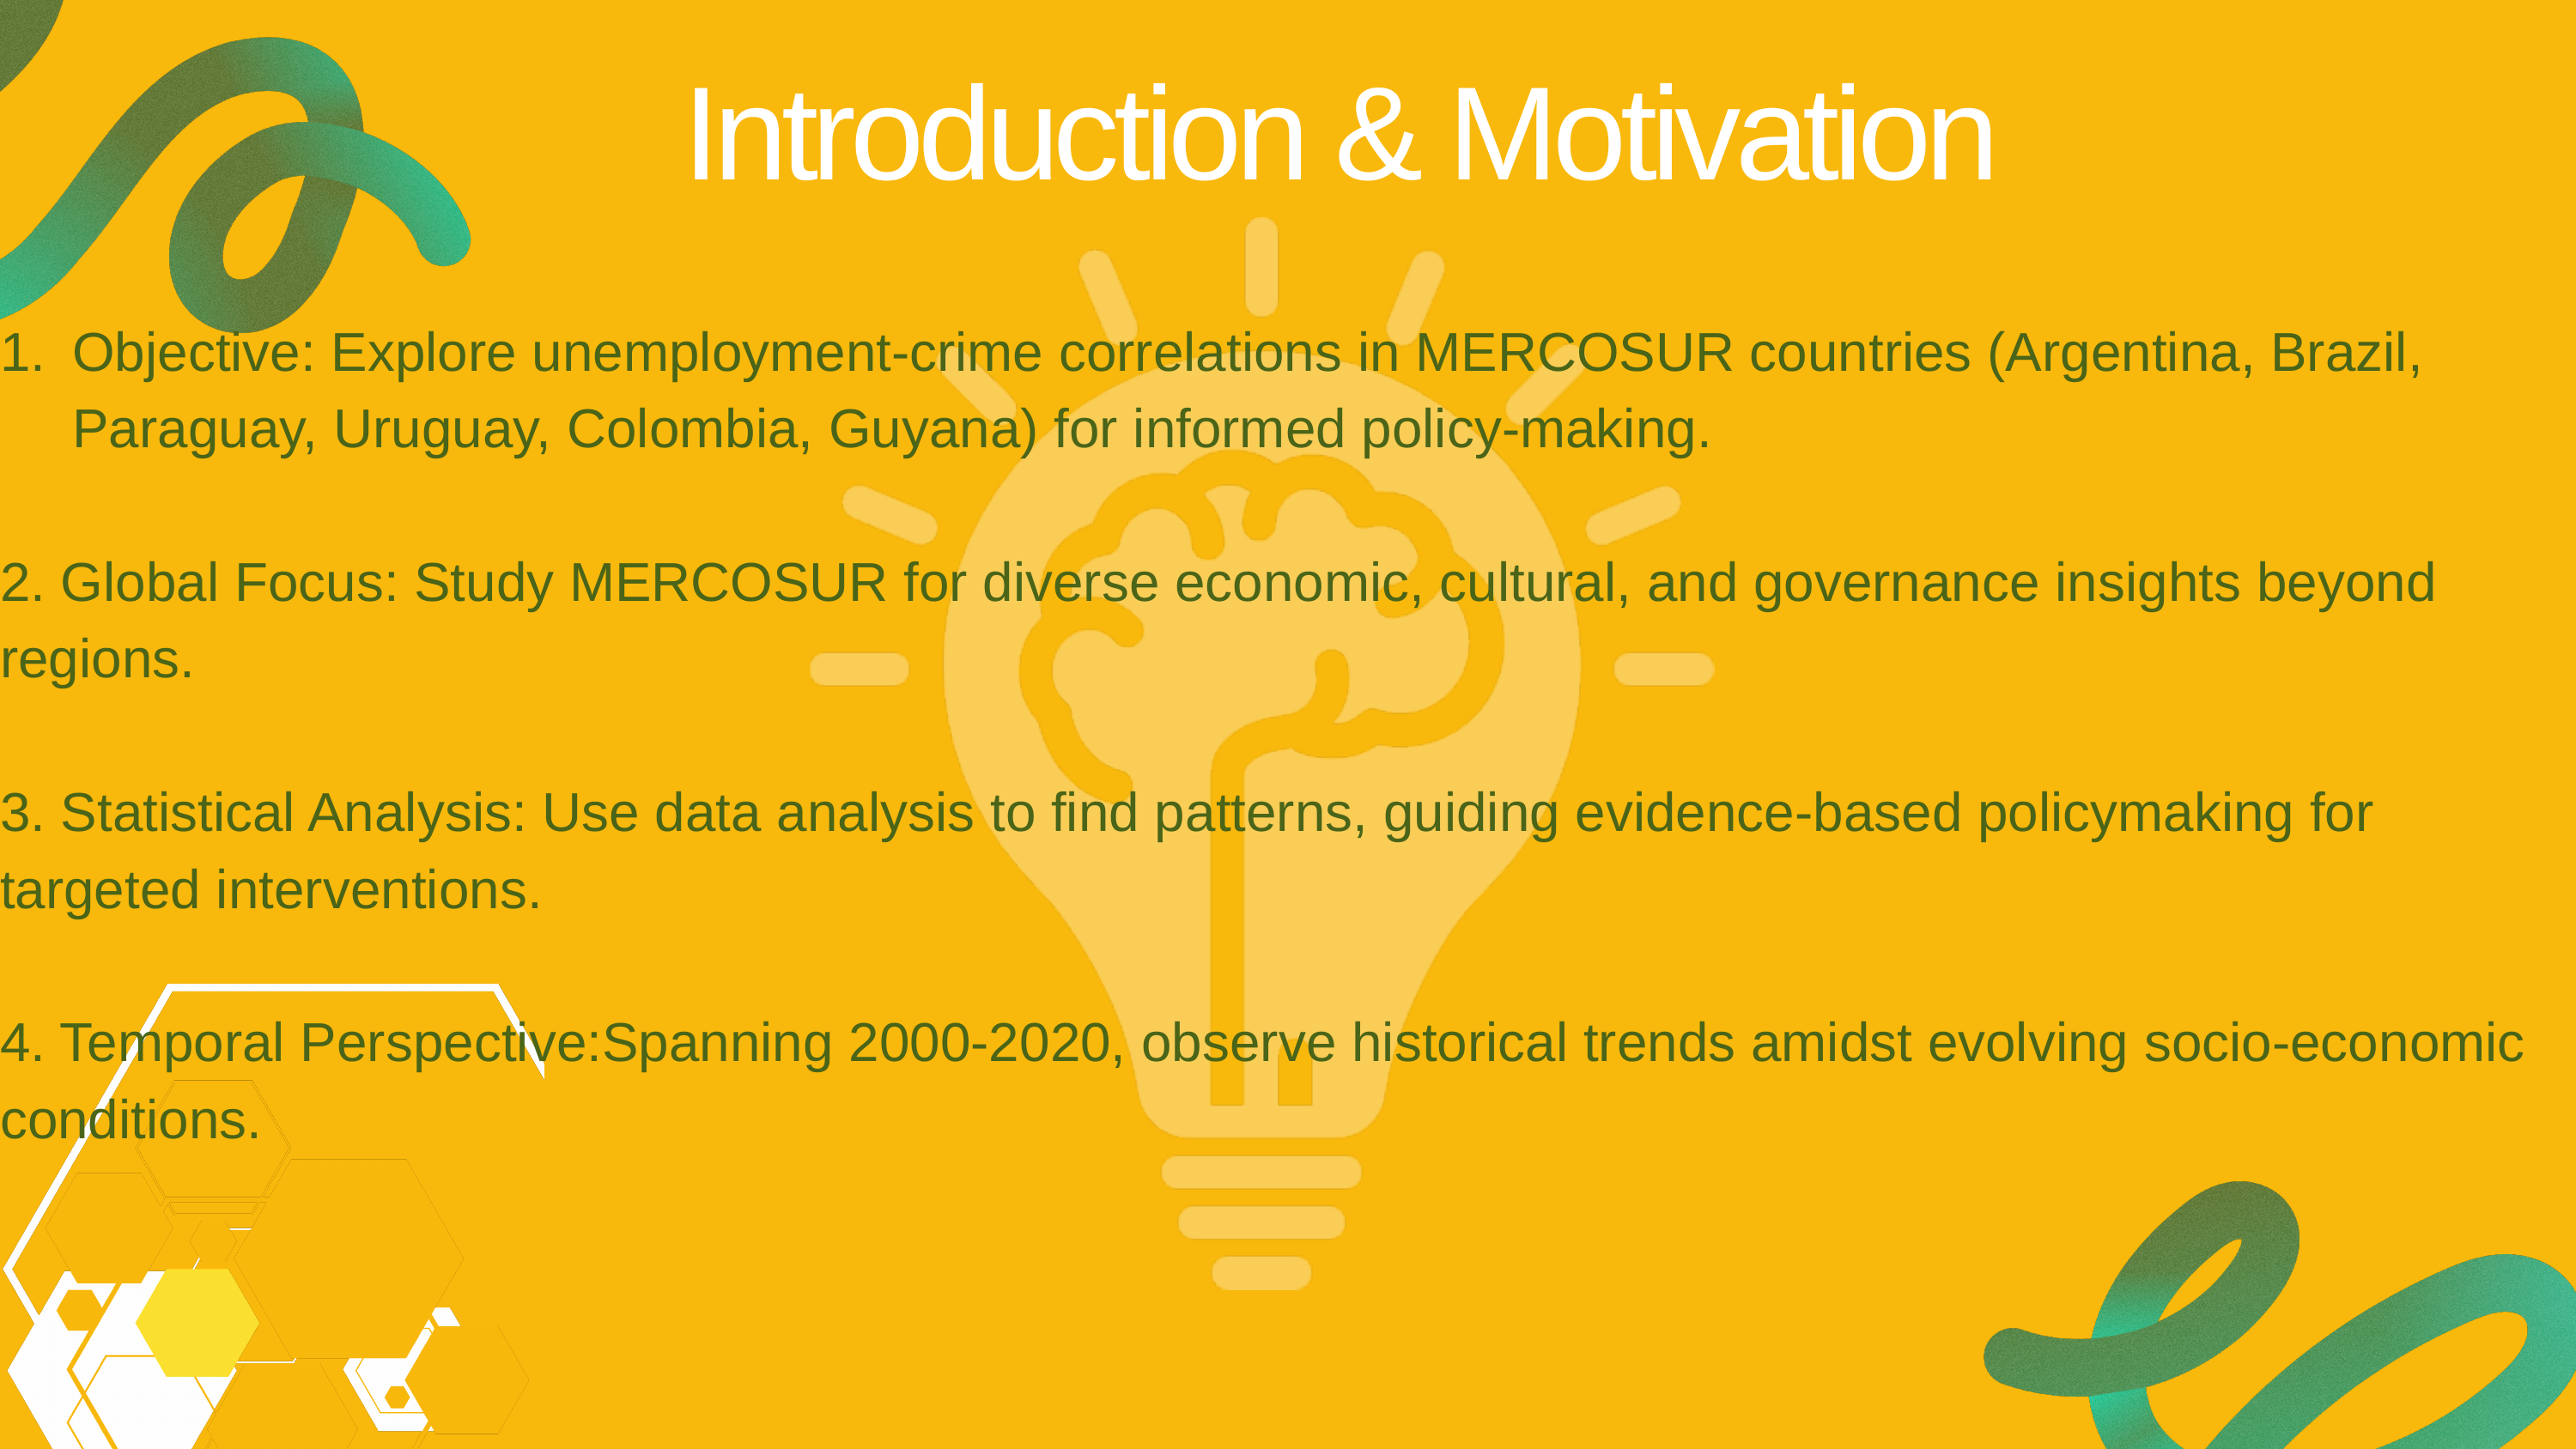

Introduction & Motivation

Objective: Explore unemployment-crime correlations in MERCOSUR countries (Argentina, Brazil, Paraguay, Uruguay, Colombia, Guyana) for informed policy-making.

2. Global Focus: Study MERCOSUR for diverse economic, cultural, and governance insights beyond regions.

3. Statistical Analysis: Use data analysis to find patterns, guiding evidence-based policymaking for targeted interventions.

4. Temporal Perspective:Spanning 2000-2020, observe historical trends amidst evolving socio-economic conditions.